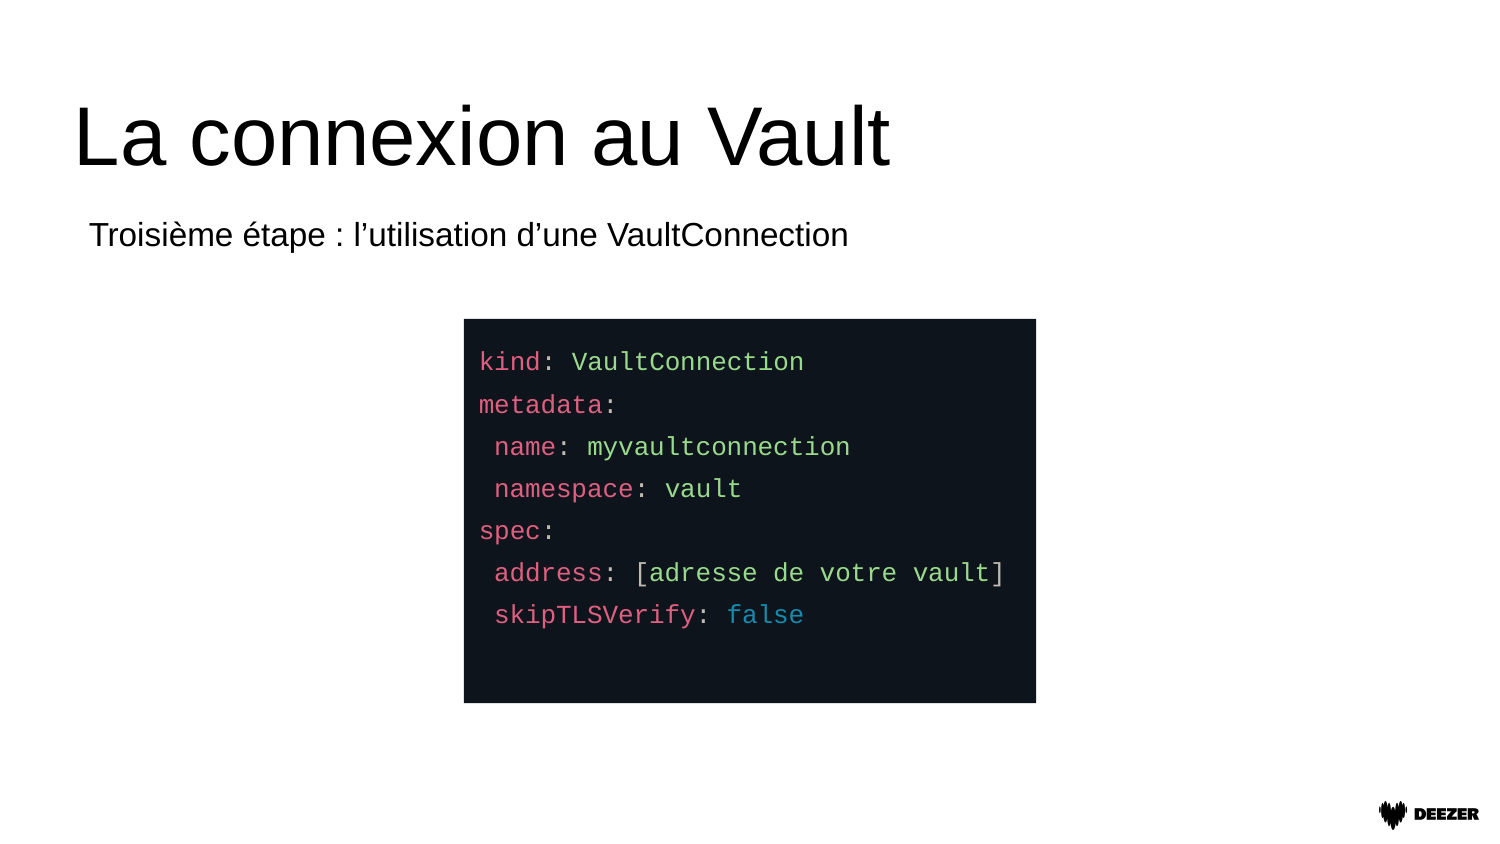

# La connexion au Vault
Troisième étape : l’utilisation d’une VaultConnection

kind: VaultConnection
metadata:
 name: myvaultconnection
 namespace: vault
spec:
 address: [adresse de votre vault]
 skipTLSVerify: false